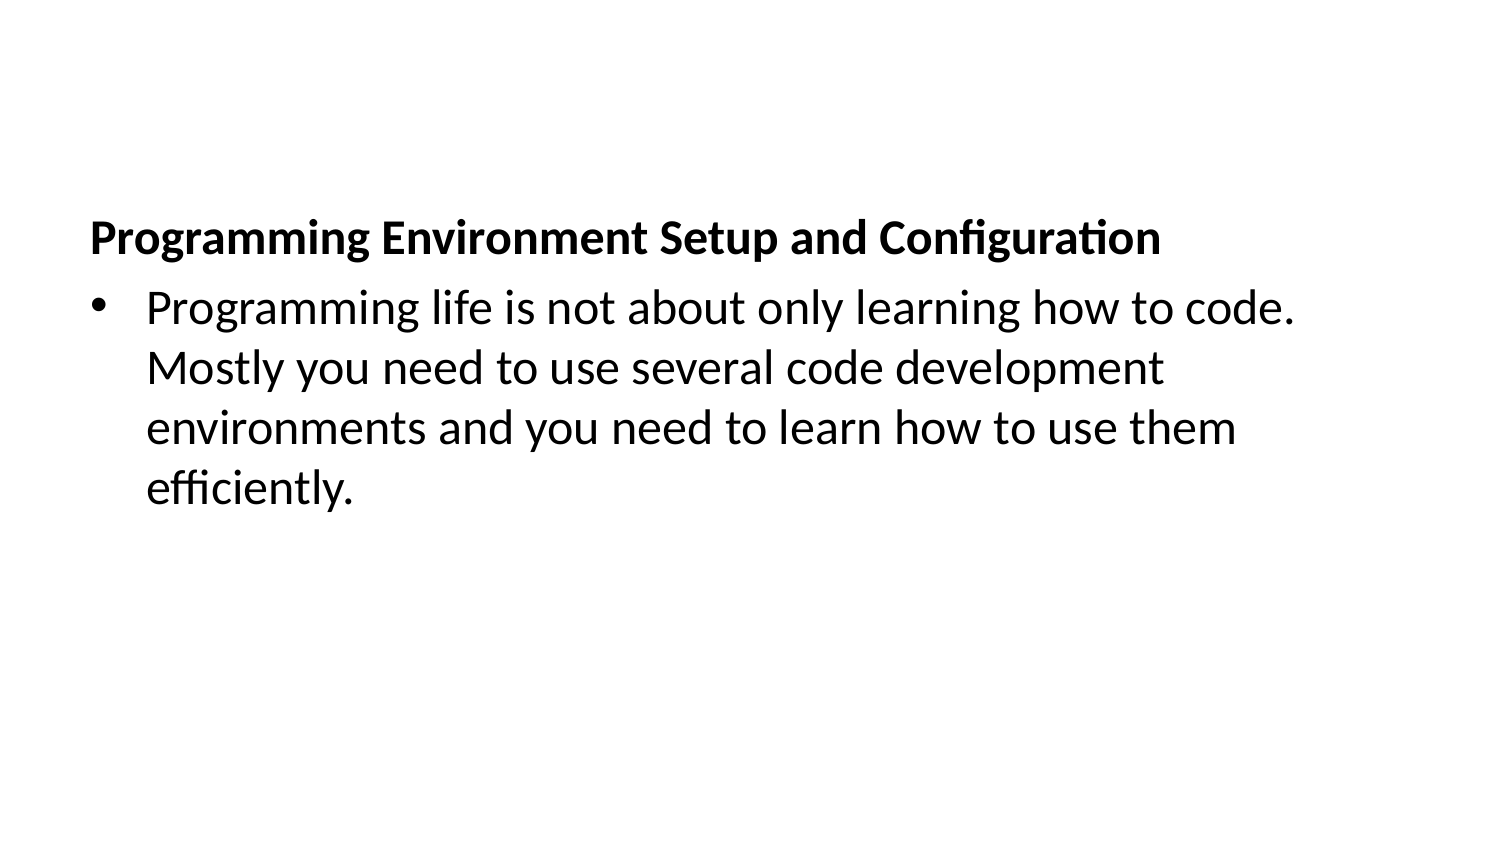

Programming Environment Setup and Configuration
Programming life is not about only learning how to code. Mostly you need to use several code development environments and you need to learn how to use them efficiently.